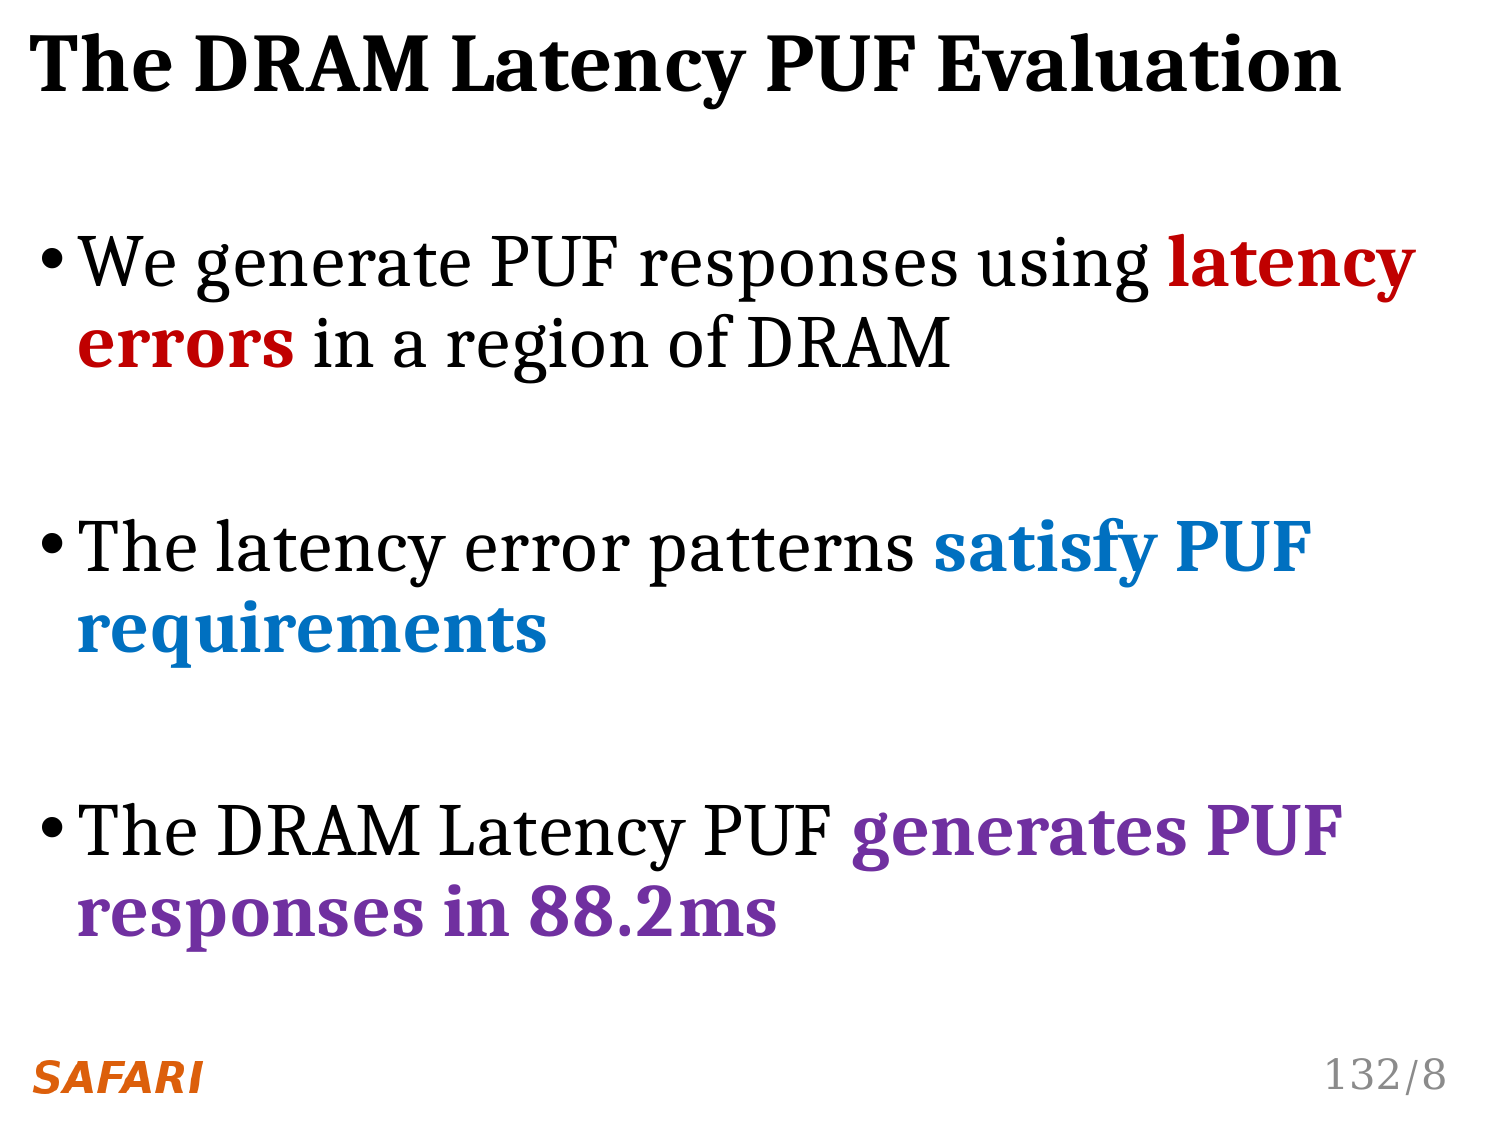

# The DRAM Latency PUF Evaluation
We generate PUF responses using latency errors in a region of DRAM

The latency error patterns satisfy PUF requirements

The DRAM Latency PUF generates PUF responses in 88.2ms